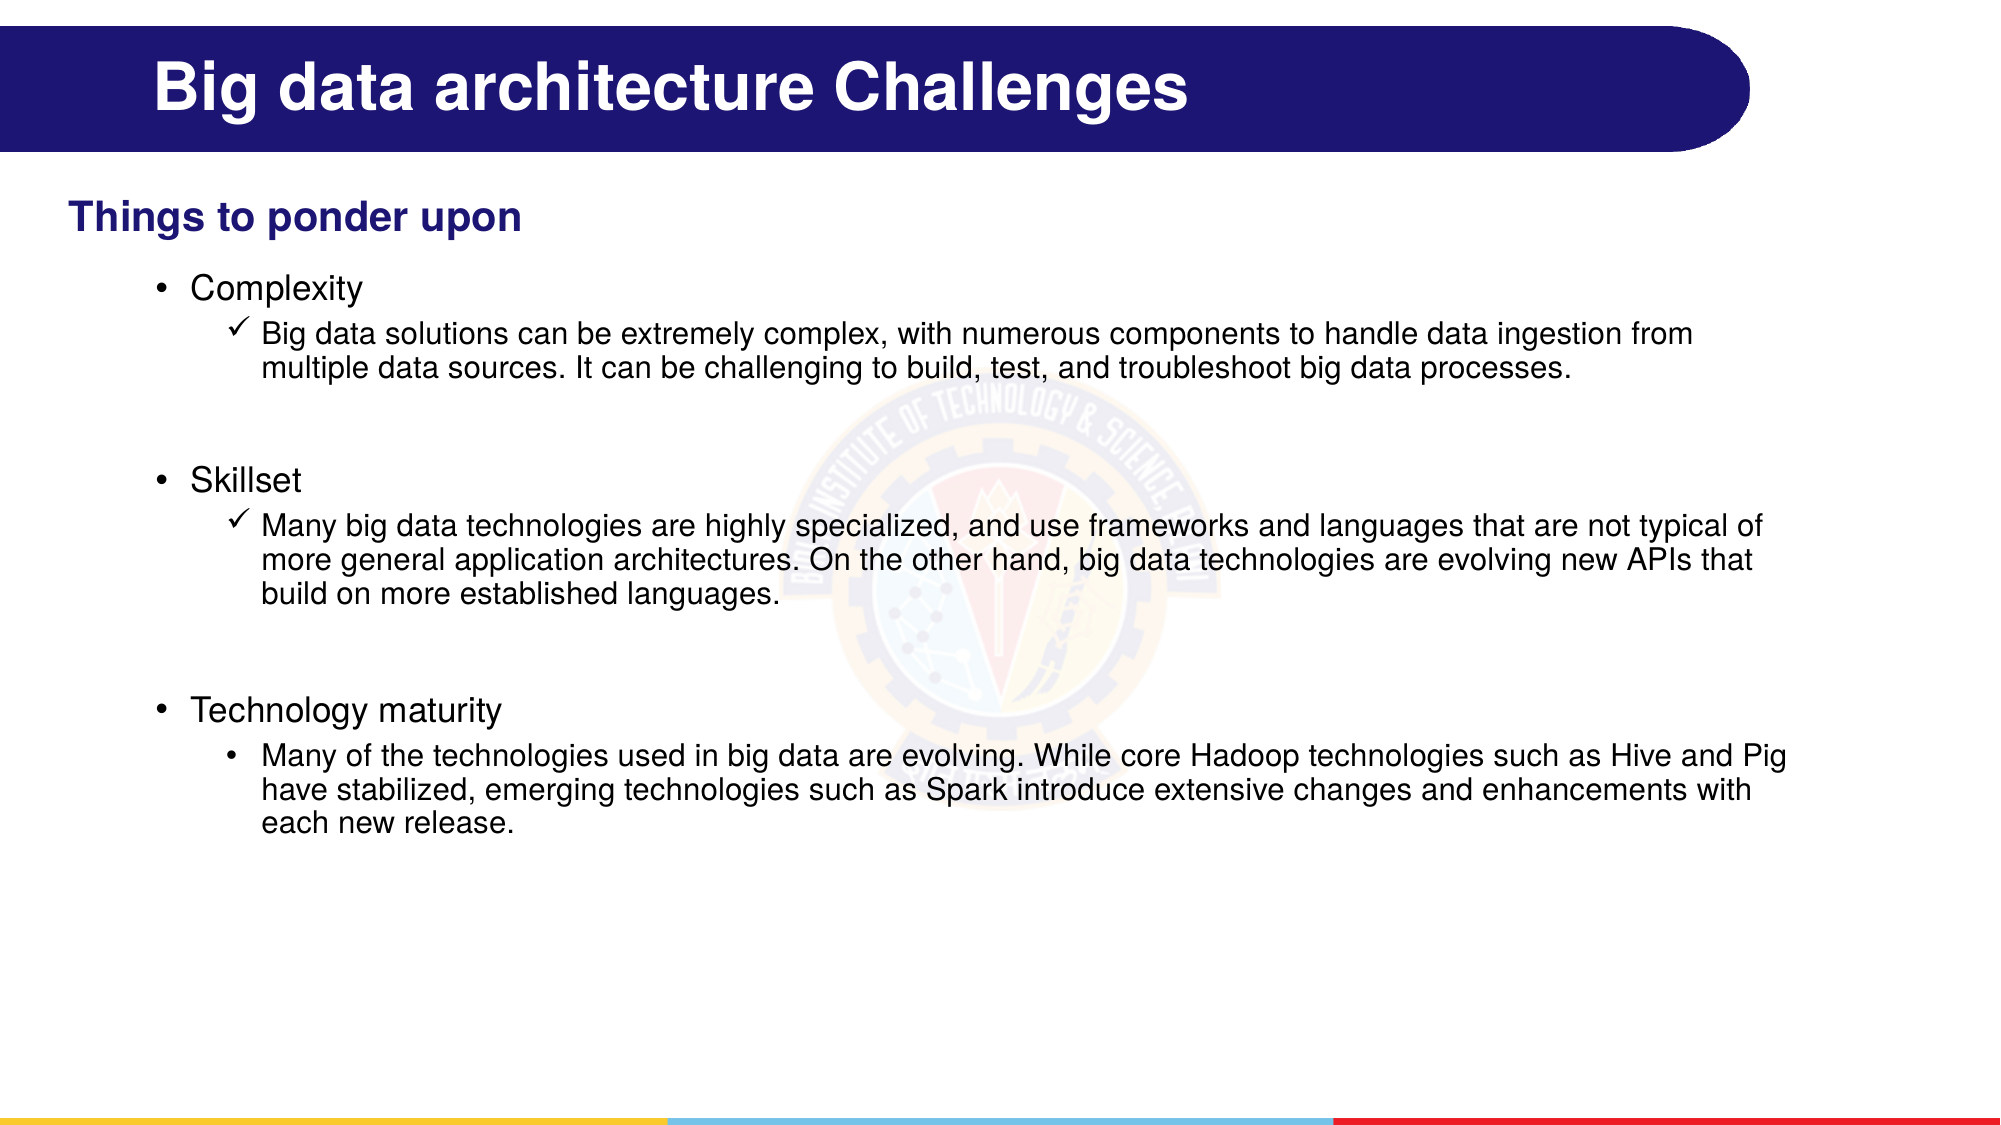

# Big data architecture Challenges
Things to ponder upon
Complexity
Big data solutions can be extremely complex, with numerous components to handle data ingestion from multiple data sources. It can be challenging to build, test, and troubleshoot big data processes.

Skillset
Many big data technologies are highly specialized, and use frameworks and languages that are not typical of more general application architectures. On the other hand, big data technologies are evolving new APIs that build on more established languages.

Technology maturity
Many of the technologies used in big data are evolving. While core Hadoop technologies such as Hive and Pig have stabilized, emerging technologies such as Spark introduce extensive changes and enhancements with each new release.